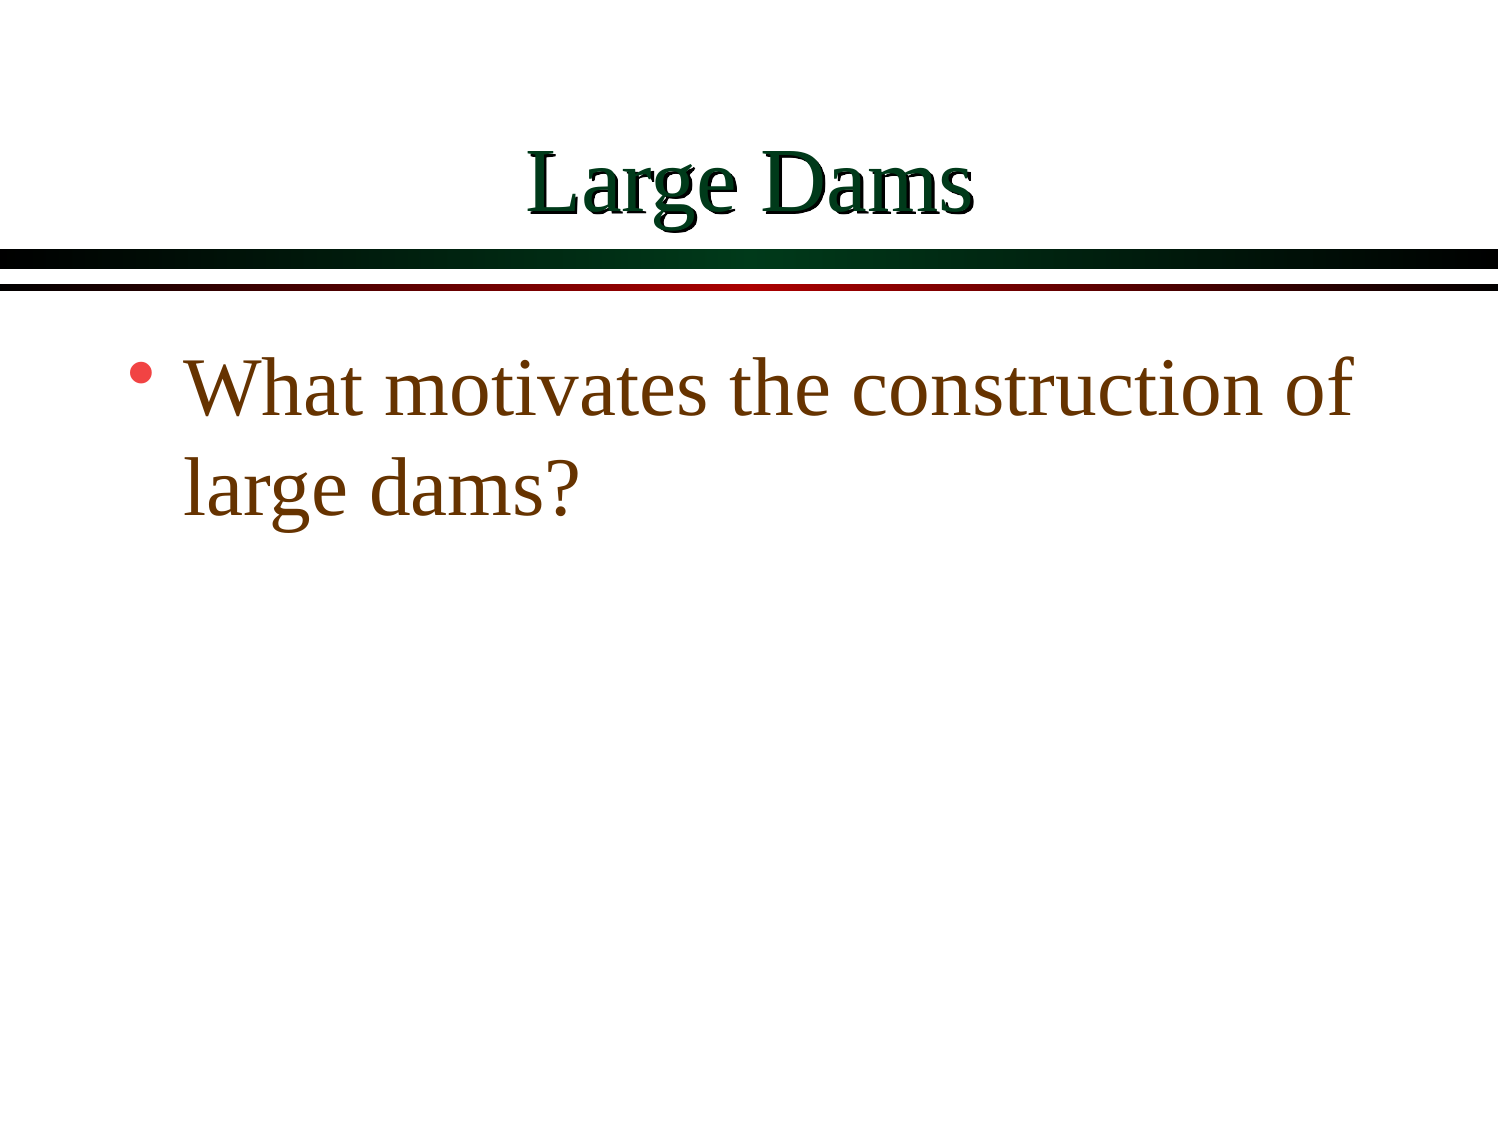

# Large Dams
What motivates the construction of large dams?